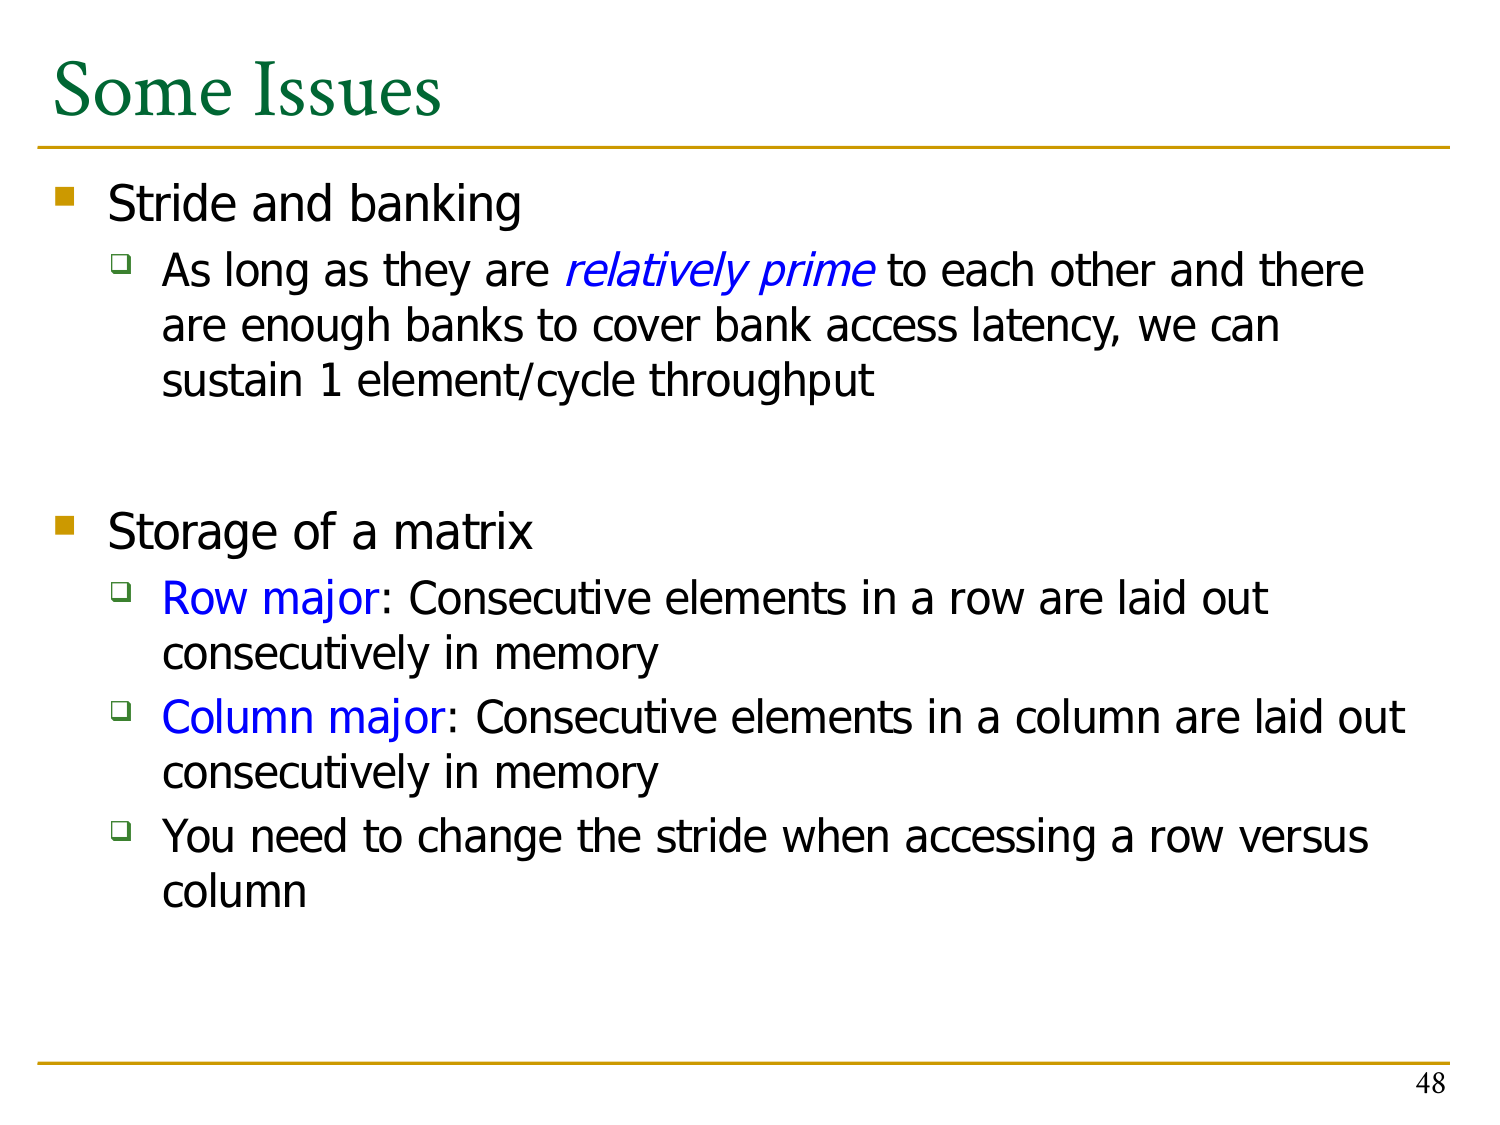

# Some Issues
Stride and banking
As long as they are relatively prime to each other and there are enough banks to cover bank access latency, we can sustain 1 element/cycle throughput

Storage of a matrix
Row major: Consecutive elements in a row are laid out consecutively in memory
Column major: Consecutive elements in a column are laid out consecutively in memory
You need to change the stride when accessing a row versus column
48